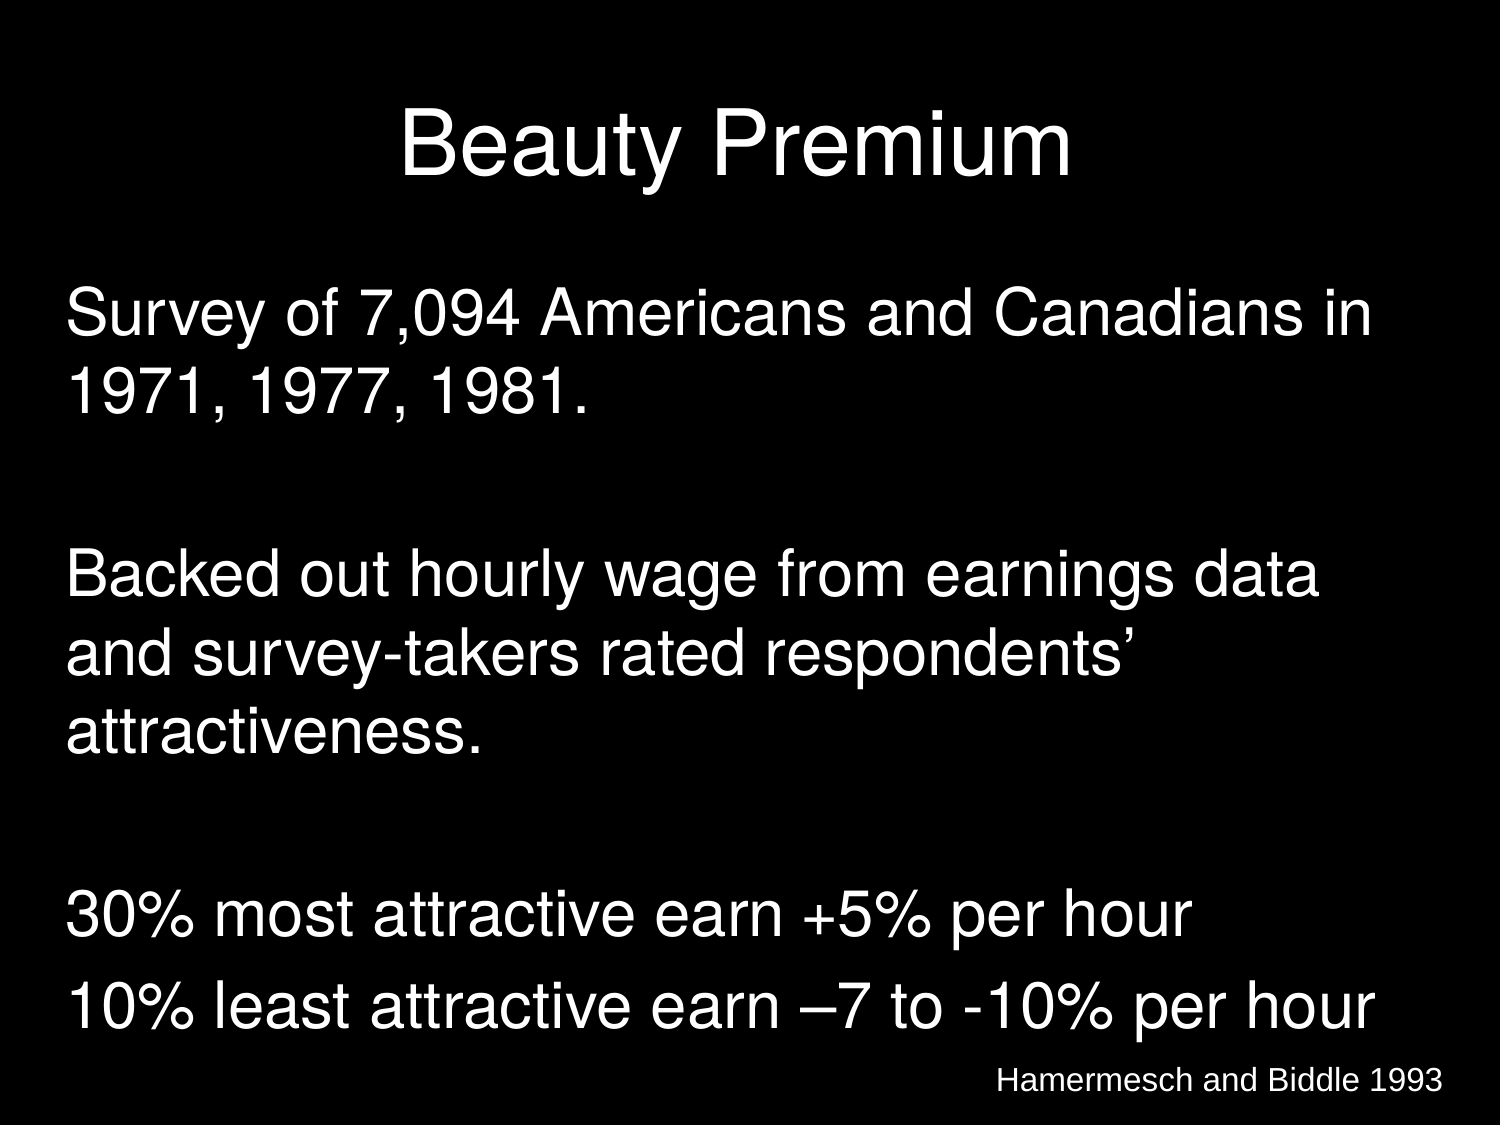

# Beauty Premium
Survey of 7,094 Americans and Canadians in 1971, 1977, 1981.

Backed out hourly wage from earnings data and survey-takers rated respondents’ attractiveness.

30% most attractive earn	+5% per hour
10% least attractive earn –7 to -10% per hour
Hamermesch and Biddle 1993